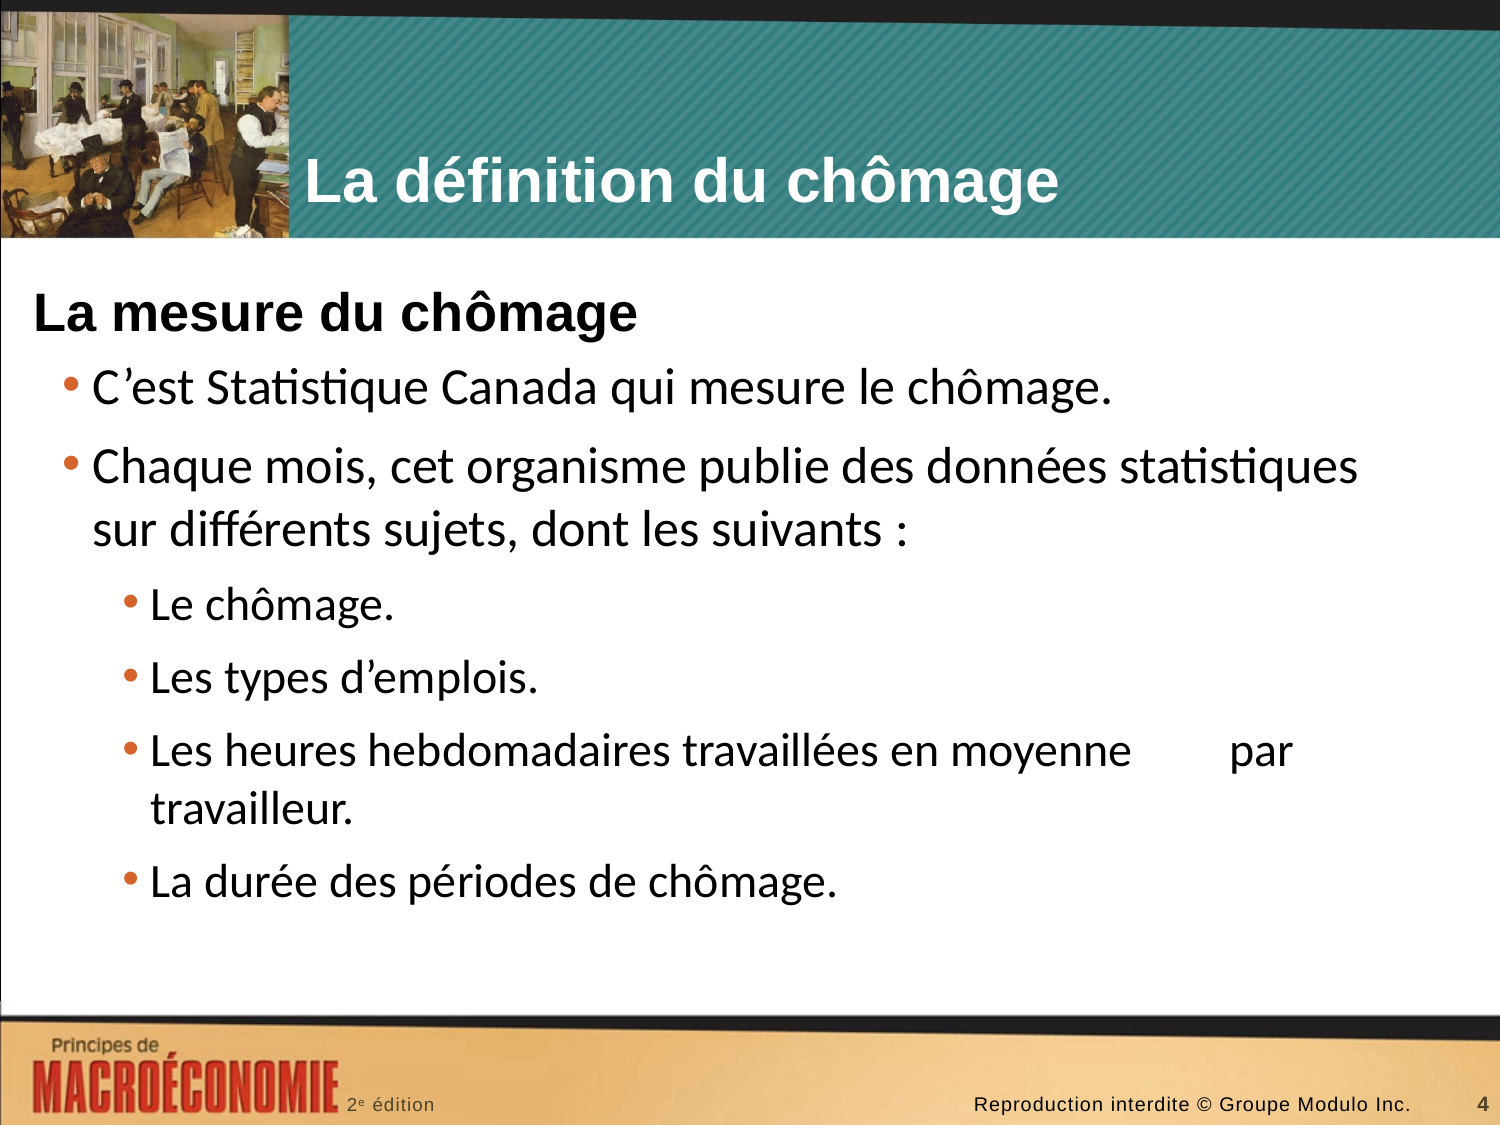

# La définition du chômage
La mesure du chômage
C’est Statistique Canada qui mesure le chômage.
Chaque mois, cet organisme publie des données statistiques sur différents sujets, dont les suivants :
Le chômage.
Les types d’emplois.
Les heures hebdomadaires travaillées en moyenne         par travailleur.
La durée des périodes de chômage.

4